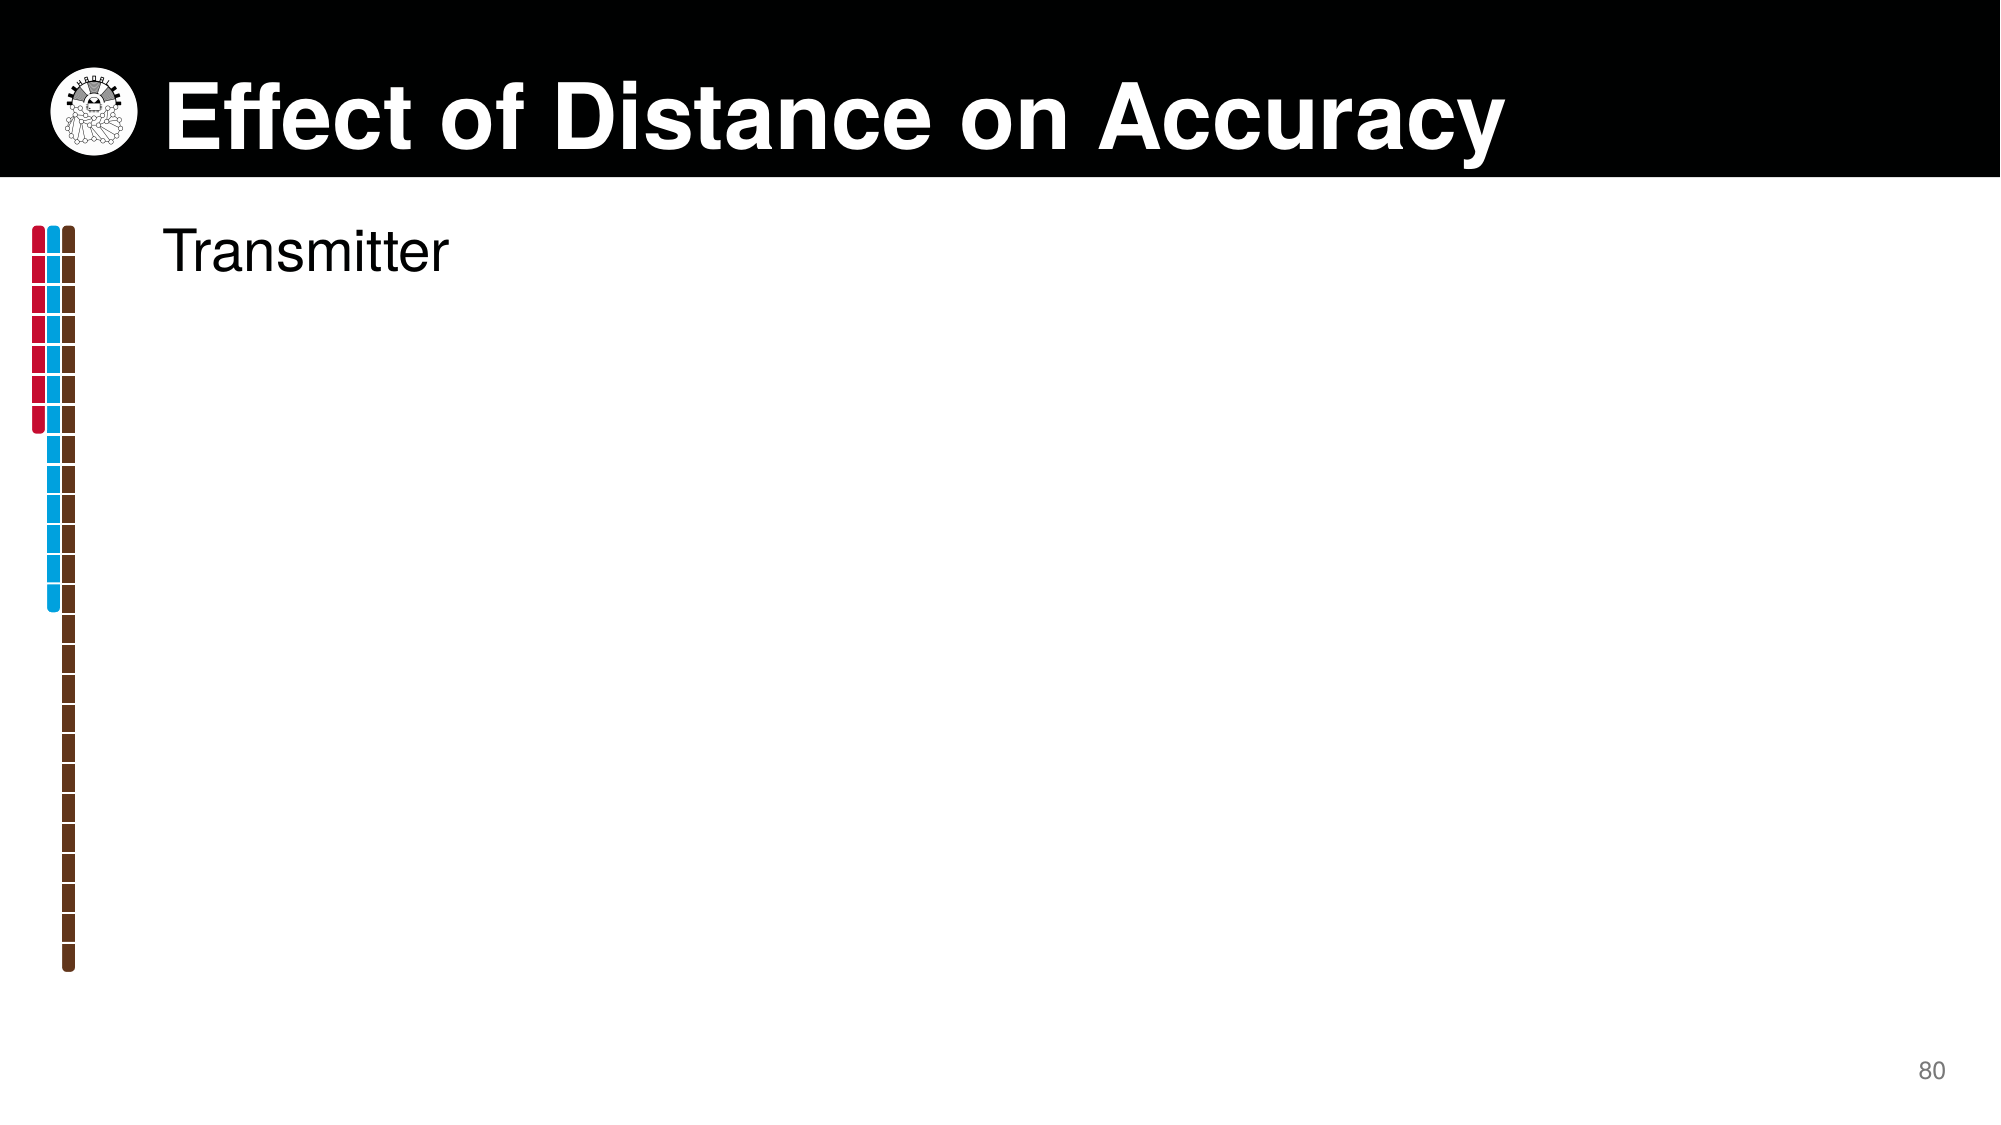

# Effect of Distance on Accuracy
Transmitter

80